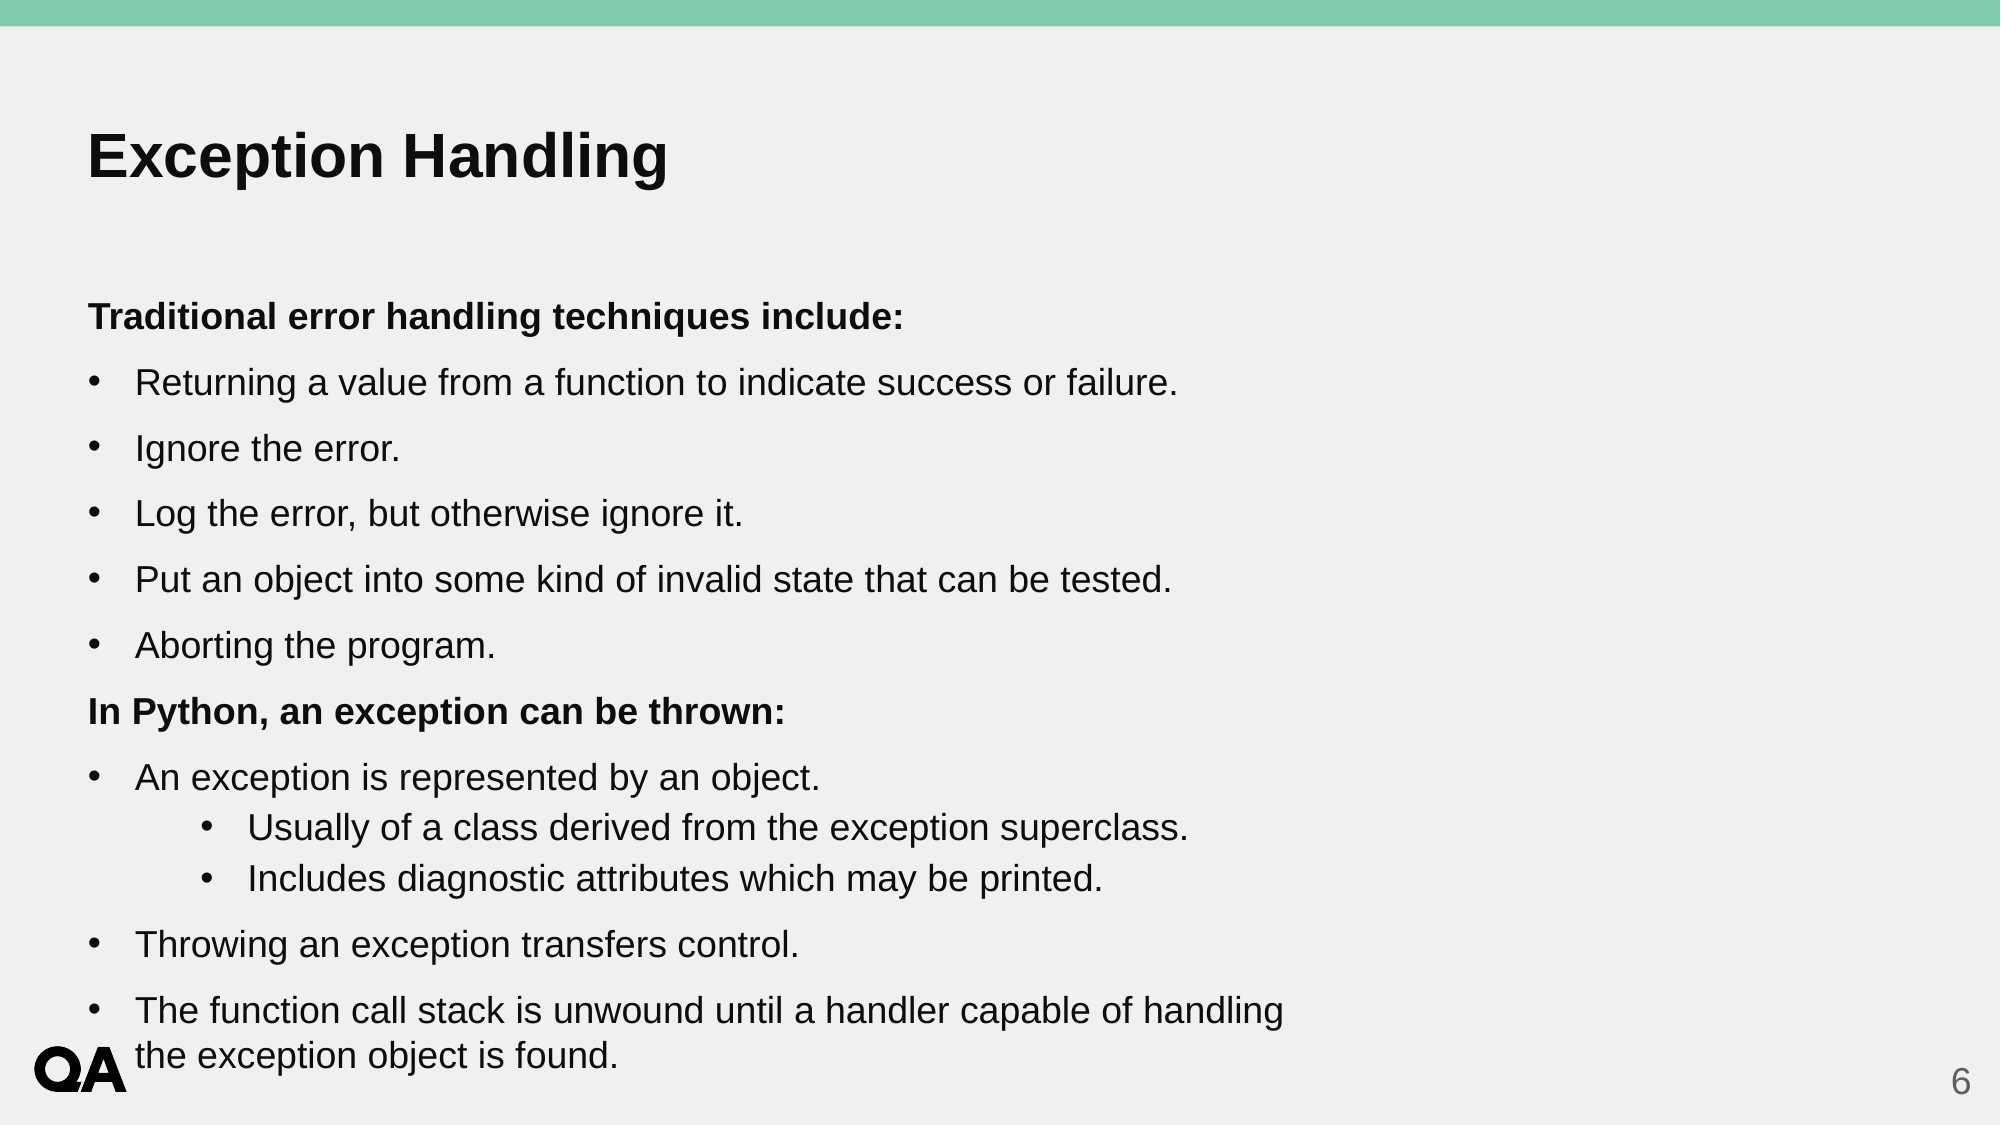

# Exception Handling
Traditional error handling techniques include:
Returning a value from a function to indicate success or failure.
Ignore the error.
Log the error, but otherwise ignore it.
Put an object into some kind of invalid state that can be tested.
Aborting the program.
In Python, an exception can be thrown:
An exception is represented by an object.
Usually of a class derived from the exception superclass.
Includes diagnostic attributes which may be printed.
Throwing an exception transfers control.
The function call stack is unwound until a handler capable of handling the exception object is found.

6